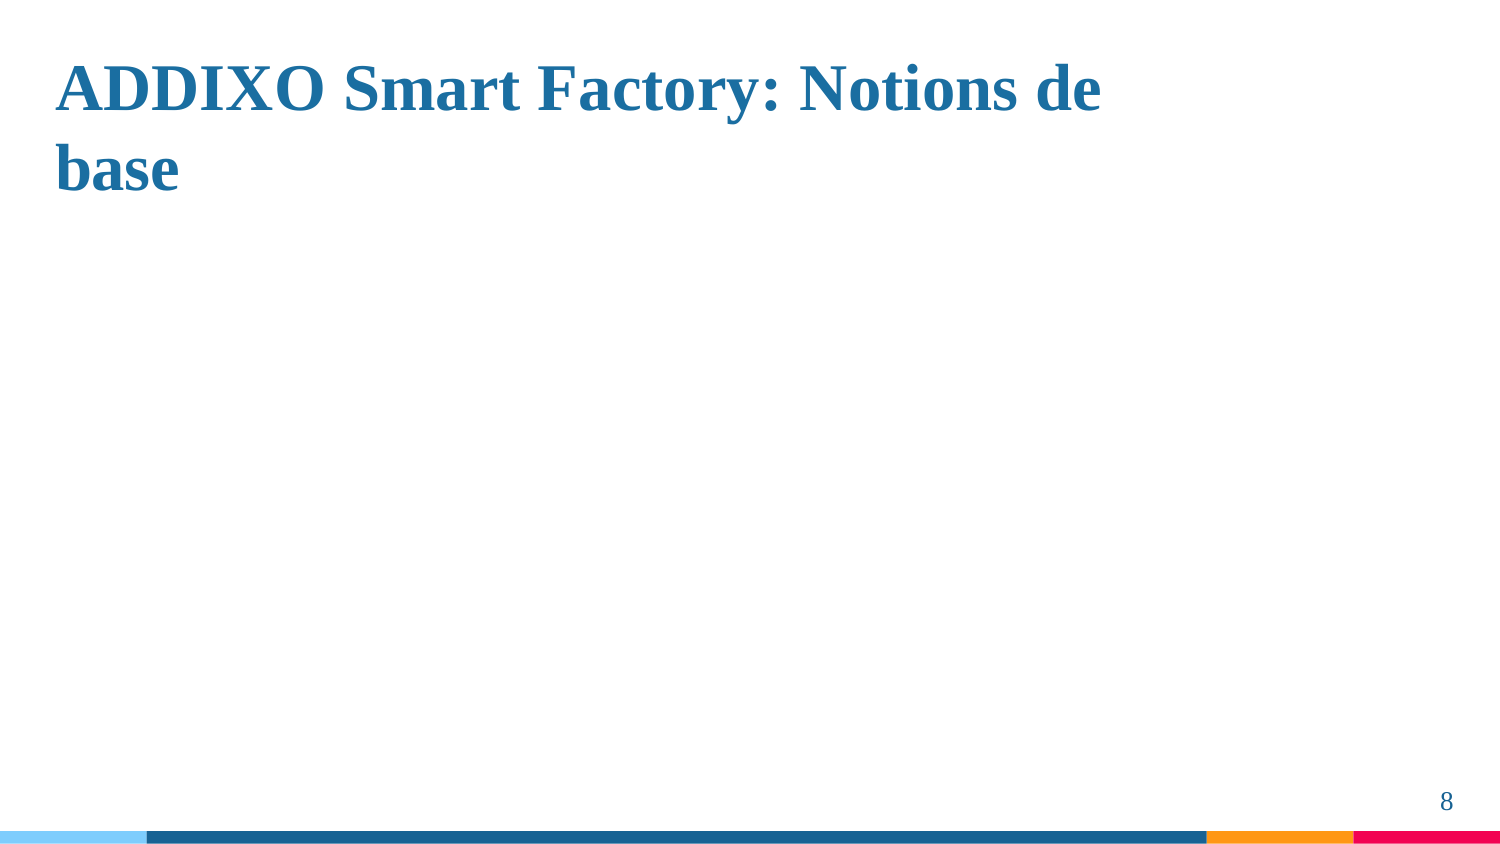

# ADDIXO Smart Factory: Notions de base
8